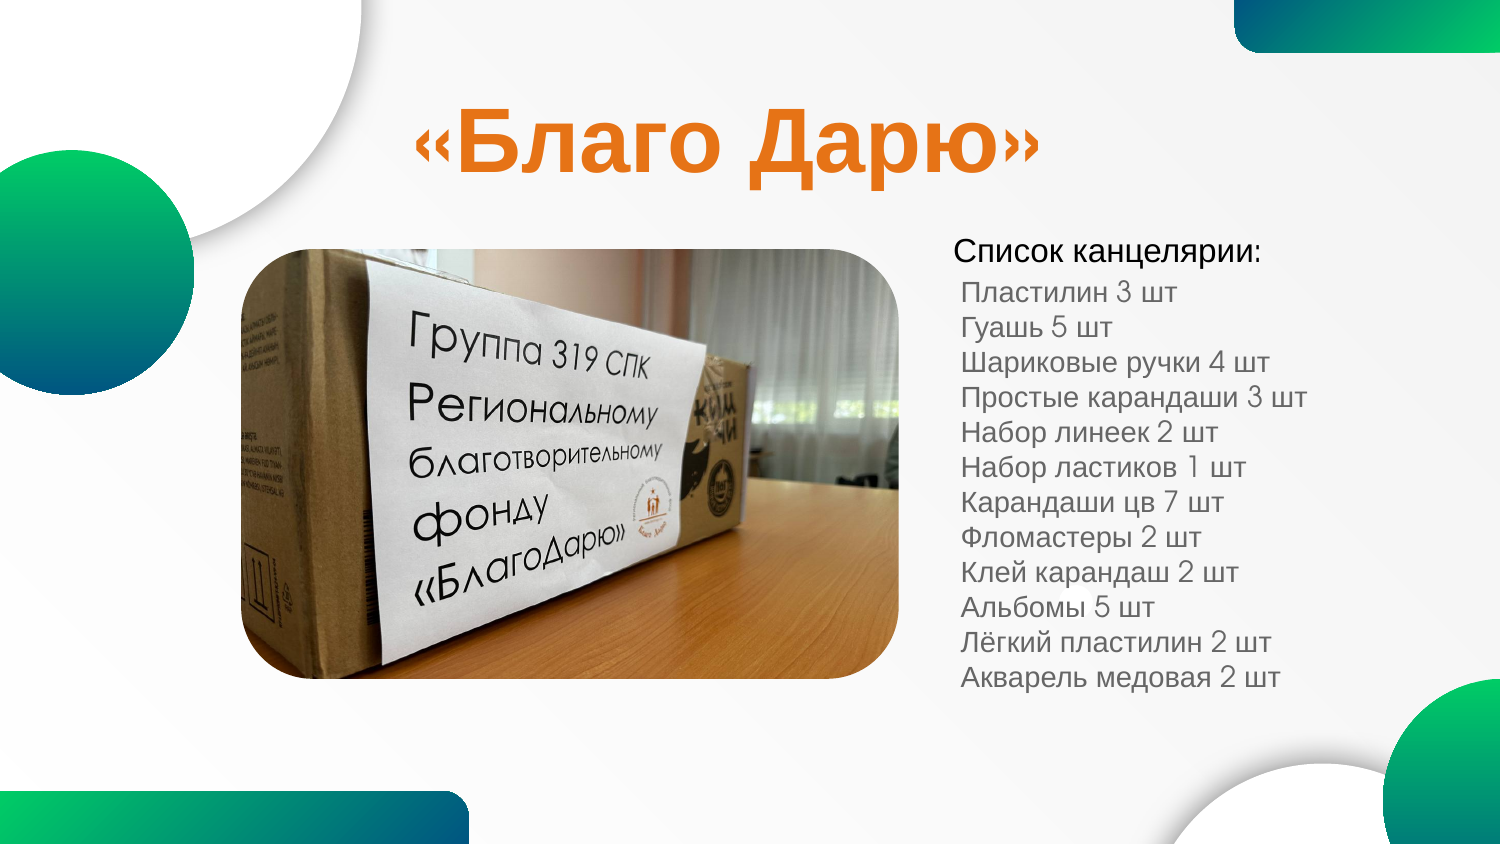

# «Благо Дарю»

Список канцелярии:

Пластилин 3 шт
Гуашь 5 шт
Шариковые ручки 4 шт
Простые карандаши 3 шт
Набор линеек 2 шт
Набор ластиков 1 шт
Карандаши цв 7 шт
Фломастеры 2 шт
Клей карандаш 2 шт
Альбомы 5 шт
Лёгкий пластилин 2 шт
Акварель медовая 2 шт